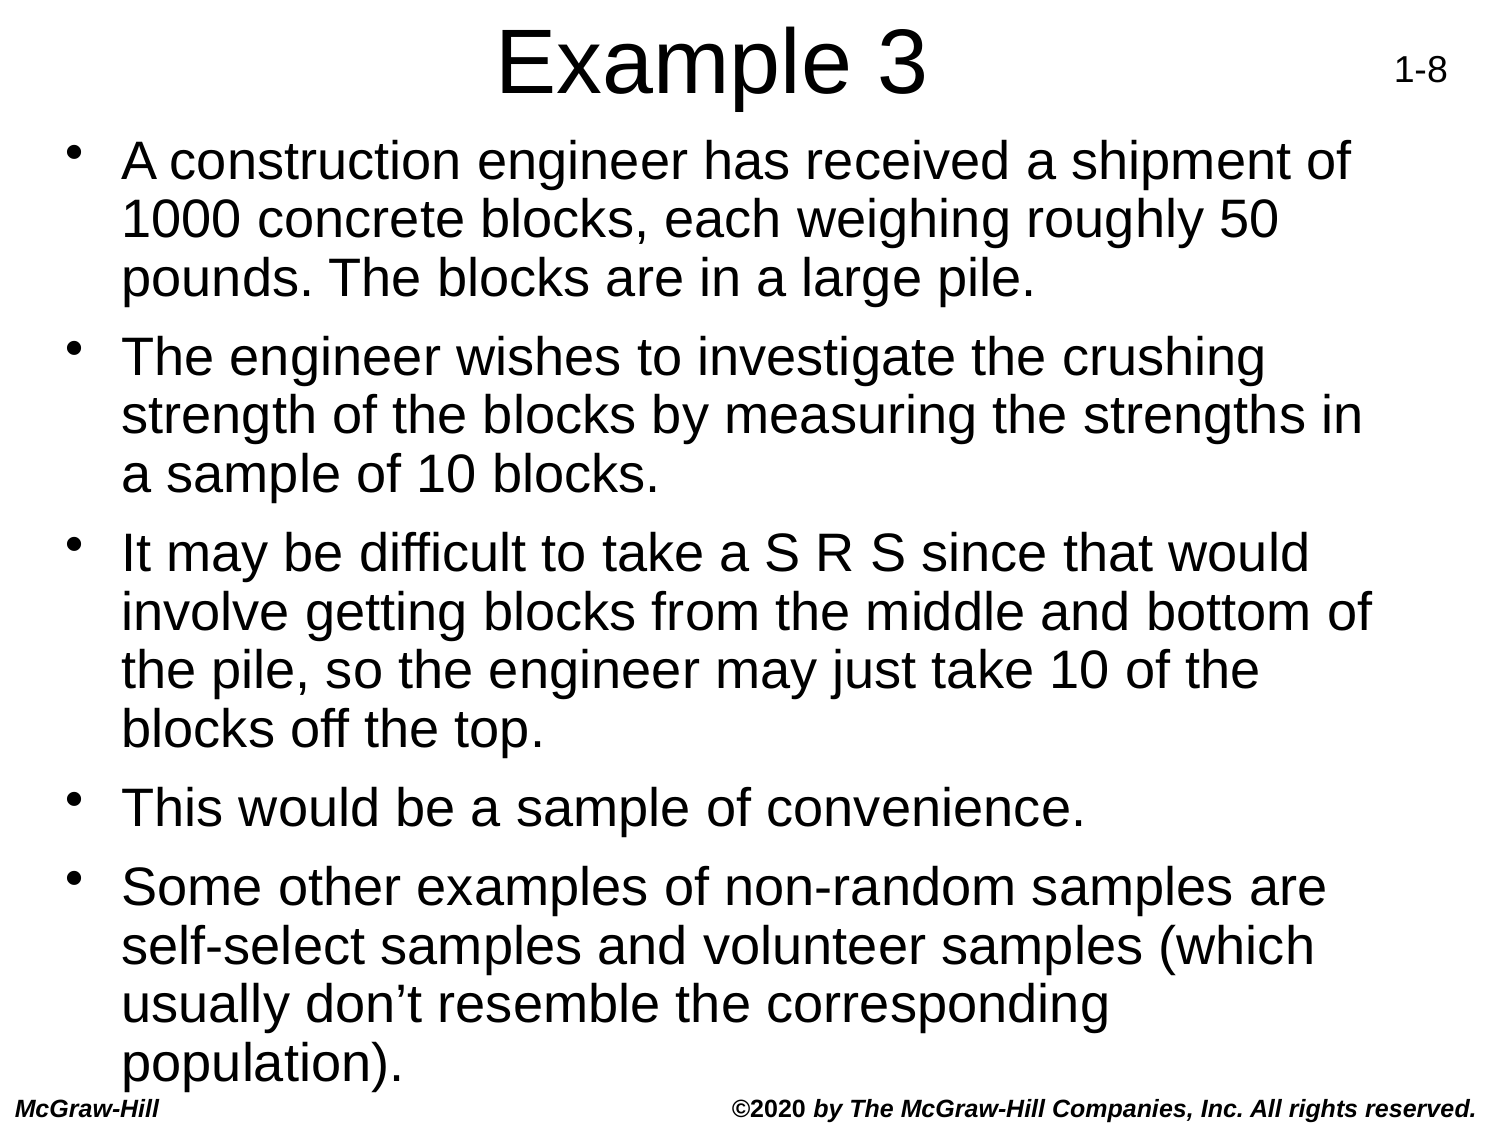

# Example 3
A construction engineer has received a shipment of 1000 concrete blocks, each weighing roughly 50 pounds. The blocks are in a large pile.
The engineer wishes to investigate the crushing strength of the blocks by measuring the strengths in a sample of 10 blocks.
It may be difficult to take a S R S since that would involve getting blocks from the middle and bottom of the pile, so the engineer may just take 10 of the blocks off the top.
This would be a sample of convenience.
Some other examples of non-random samples are self-select samples and volunteer samples (which usually don’t resemble the corresponding population).